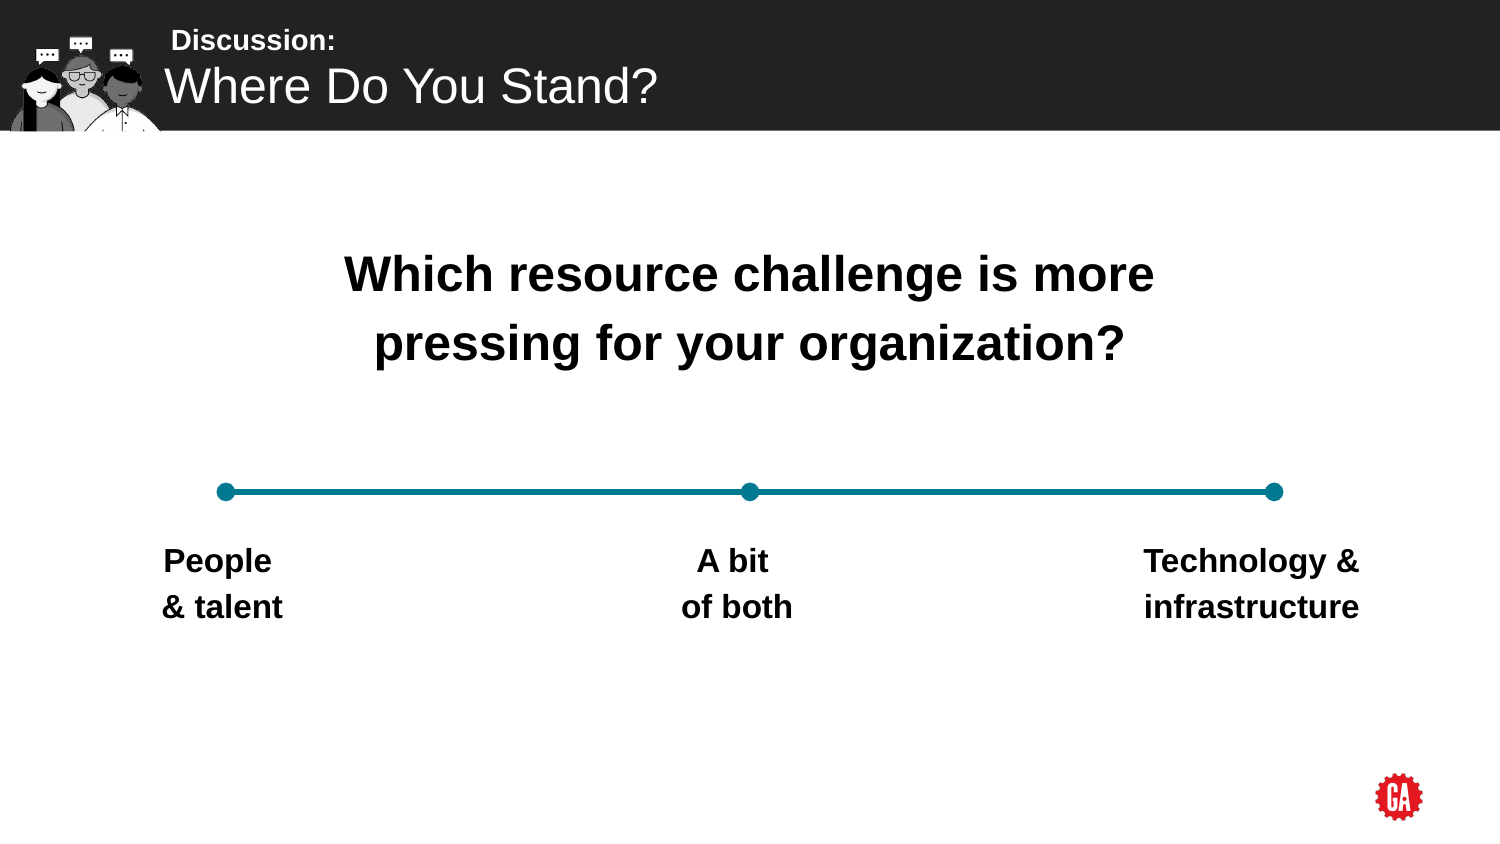

# Where Do You Stand?
Which resource challenge is more pressing for your organization?
People
& talent
A bit
of both
Technology & infrastructure